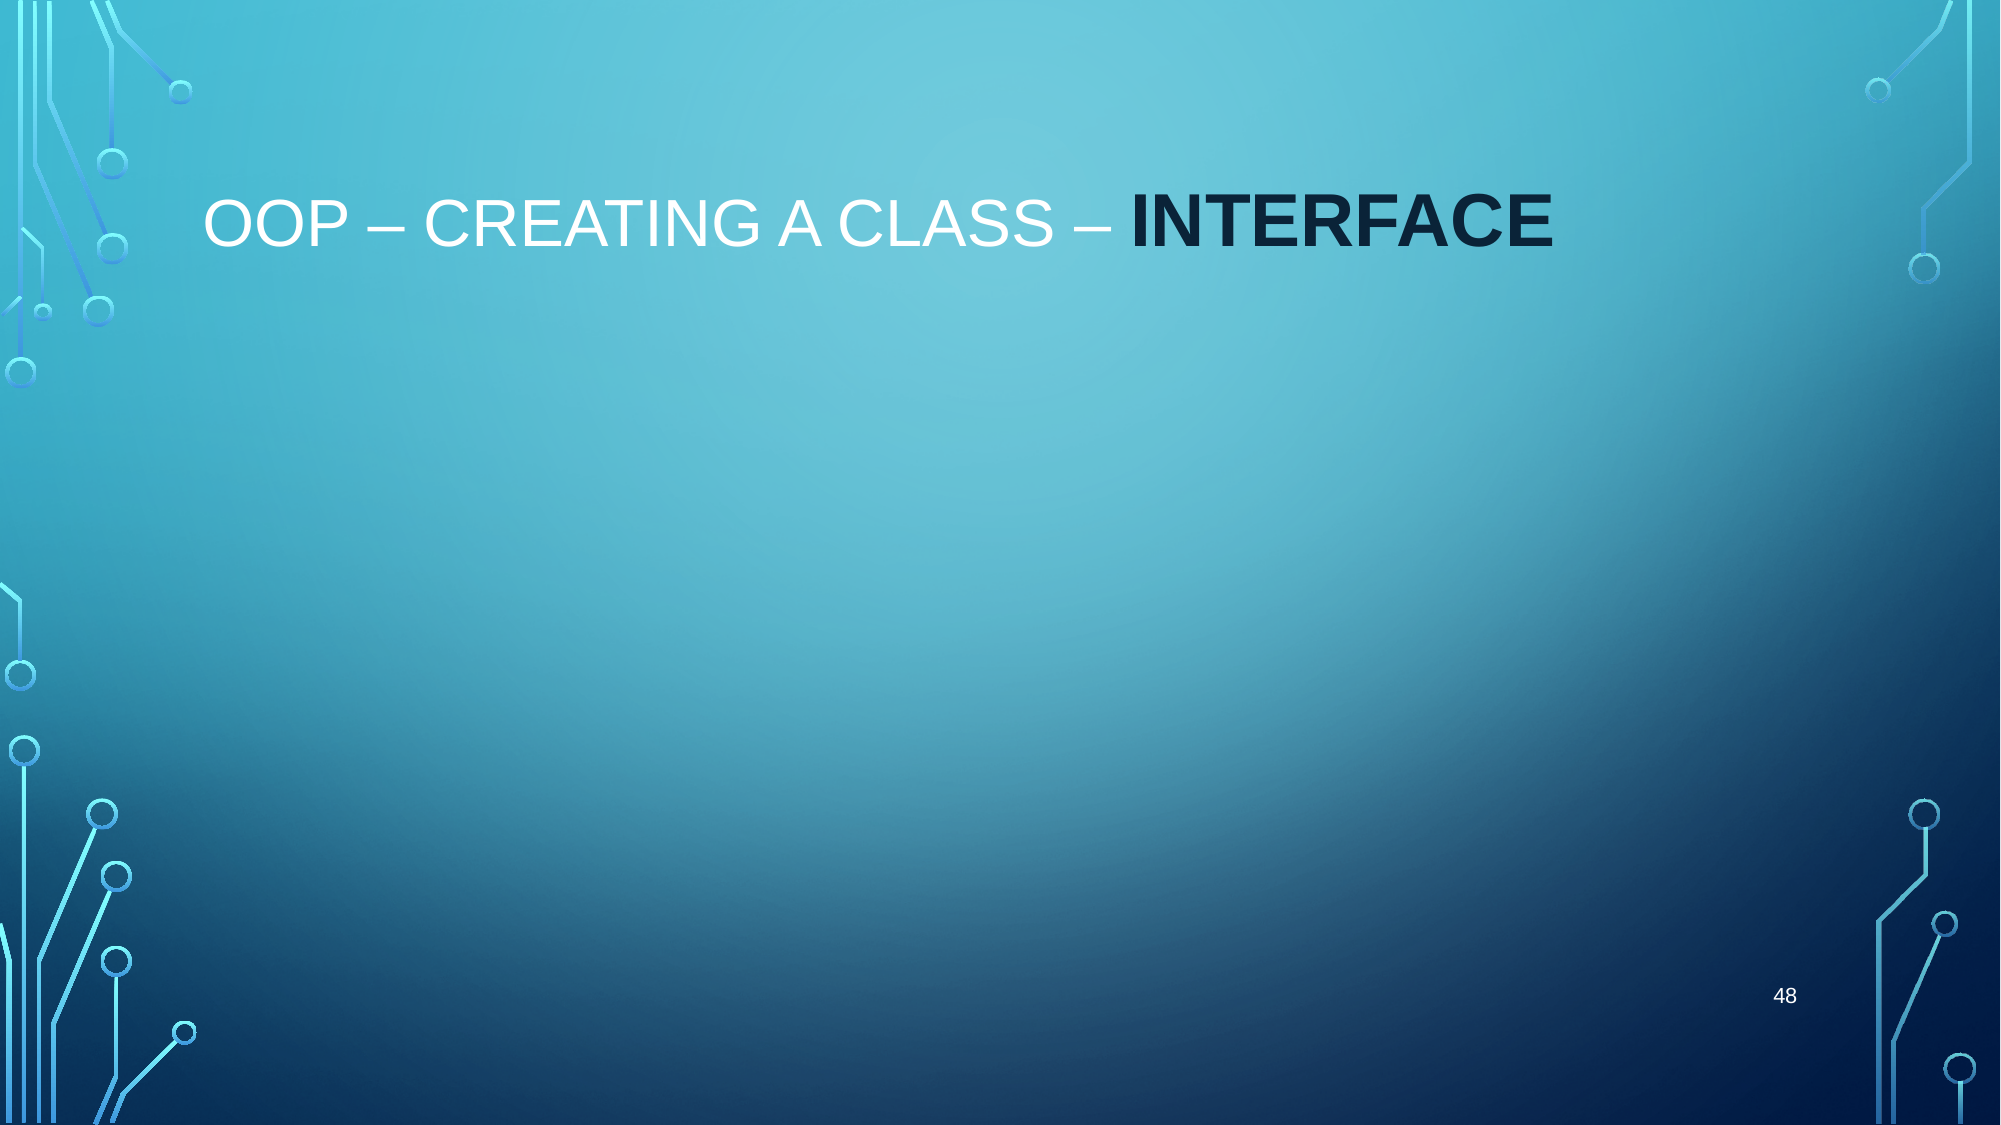

# OOP – creating a class – interface
48